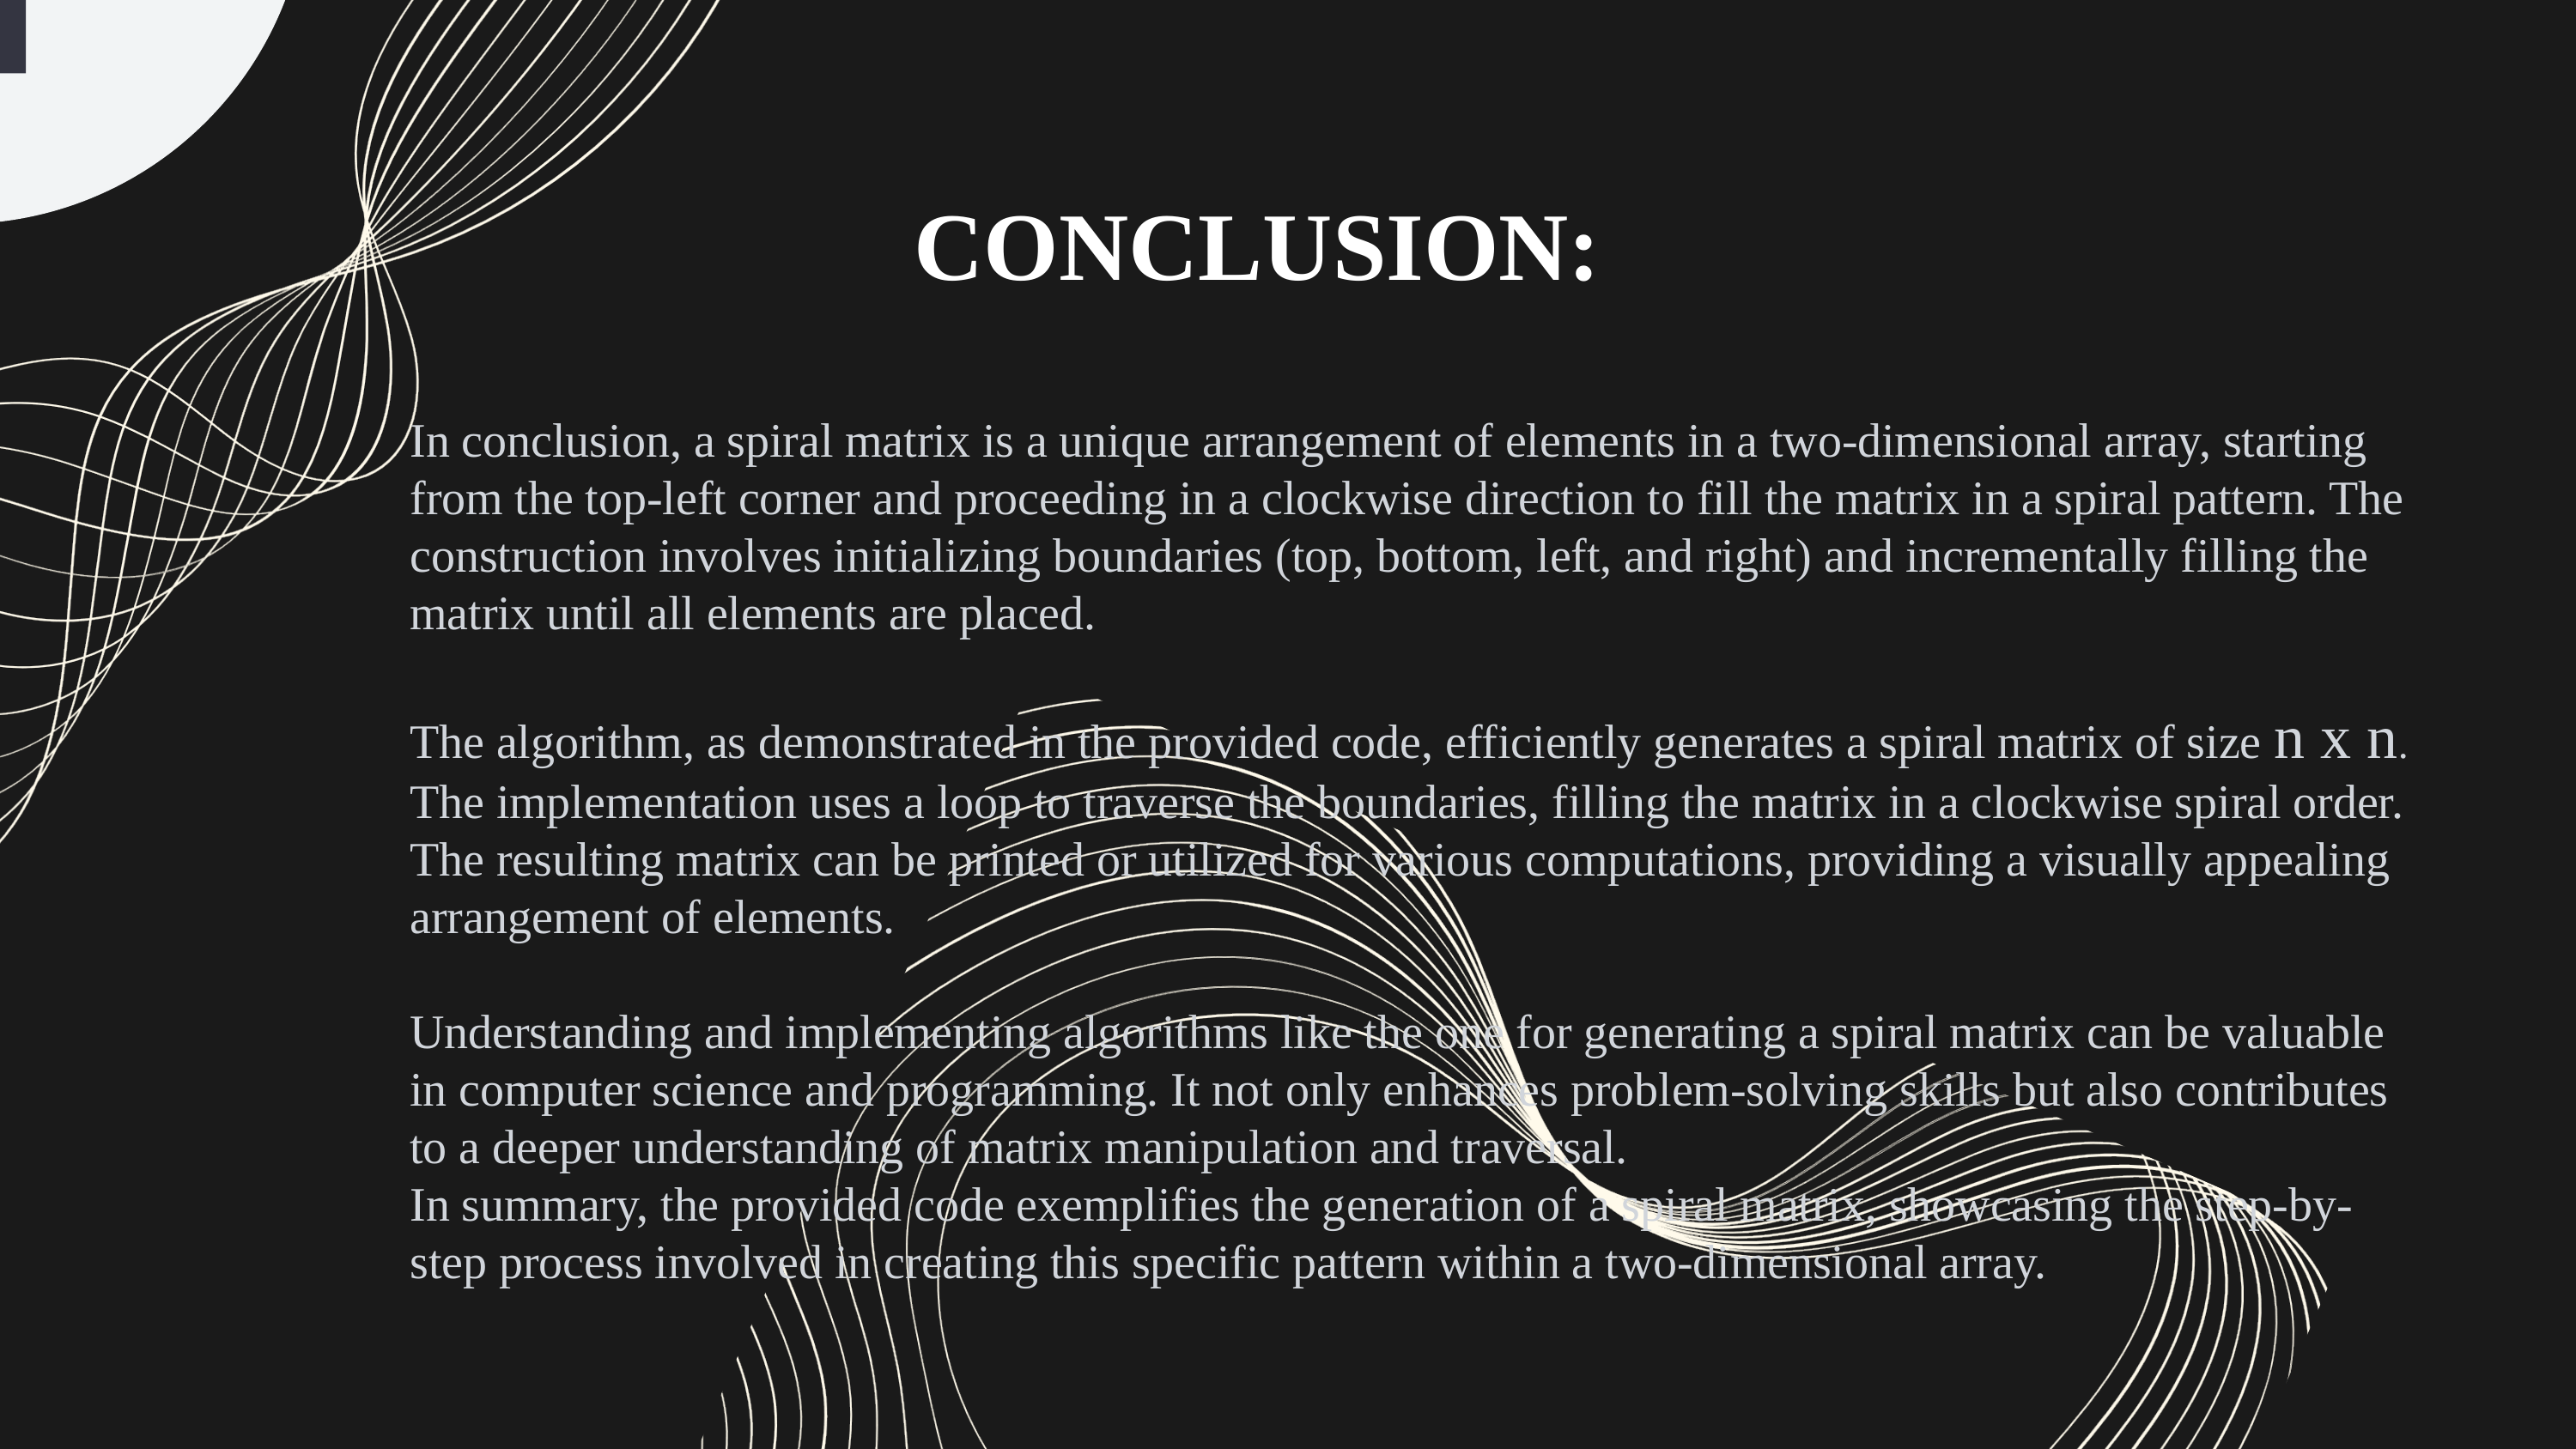

CONCLUSION:
In conclusion, a spiral matrix is a unique arrangement of elements in a two-dimensional array, starting from the top-left corner and proceeding in a clockwise direction to fill the matrix in a spiral pattern. The construction involves initializing boundaries (top, bottom, left, and right) and incrementally filling the matrix until all elements are placed.

The algorithm, as demonstrated in the provided code, efficiently generates a spiral matrix of size n x n. The implementation uses a loop to traverse the boundaries, filling the matrix in a clockwise spiral order. The resulting matrix can be printed or utilized for various computations, providing a visually appealing arrangement of elements.

Understanding and implementing algorithms like the one for generating a spiral matrix can be valuable in computer science and programming. It not only enhances problem-solving skills but also contributes to a deeper understanding of matrix manipulation and traversal.
In summary, the provided code exemplifies the generation of a spiral matrix, showcasing the step-by-step process involved in creating this specific pattern within a two-dimensional array.